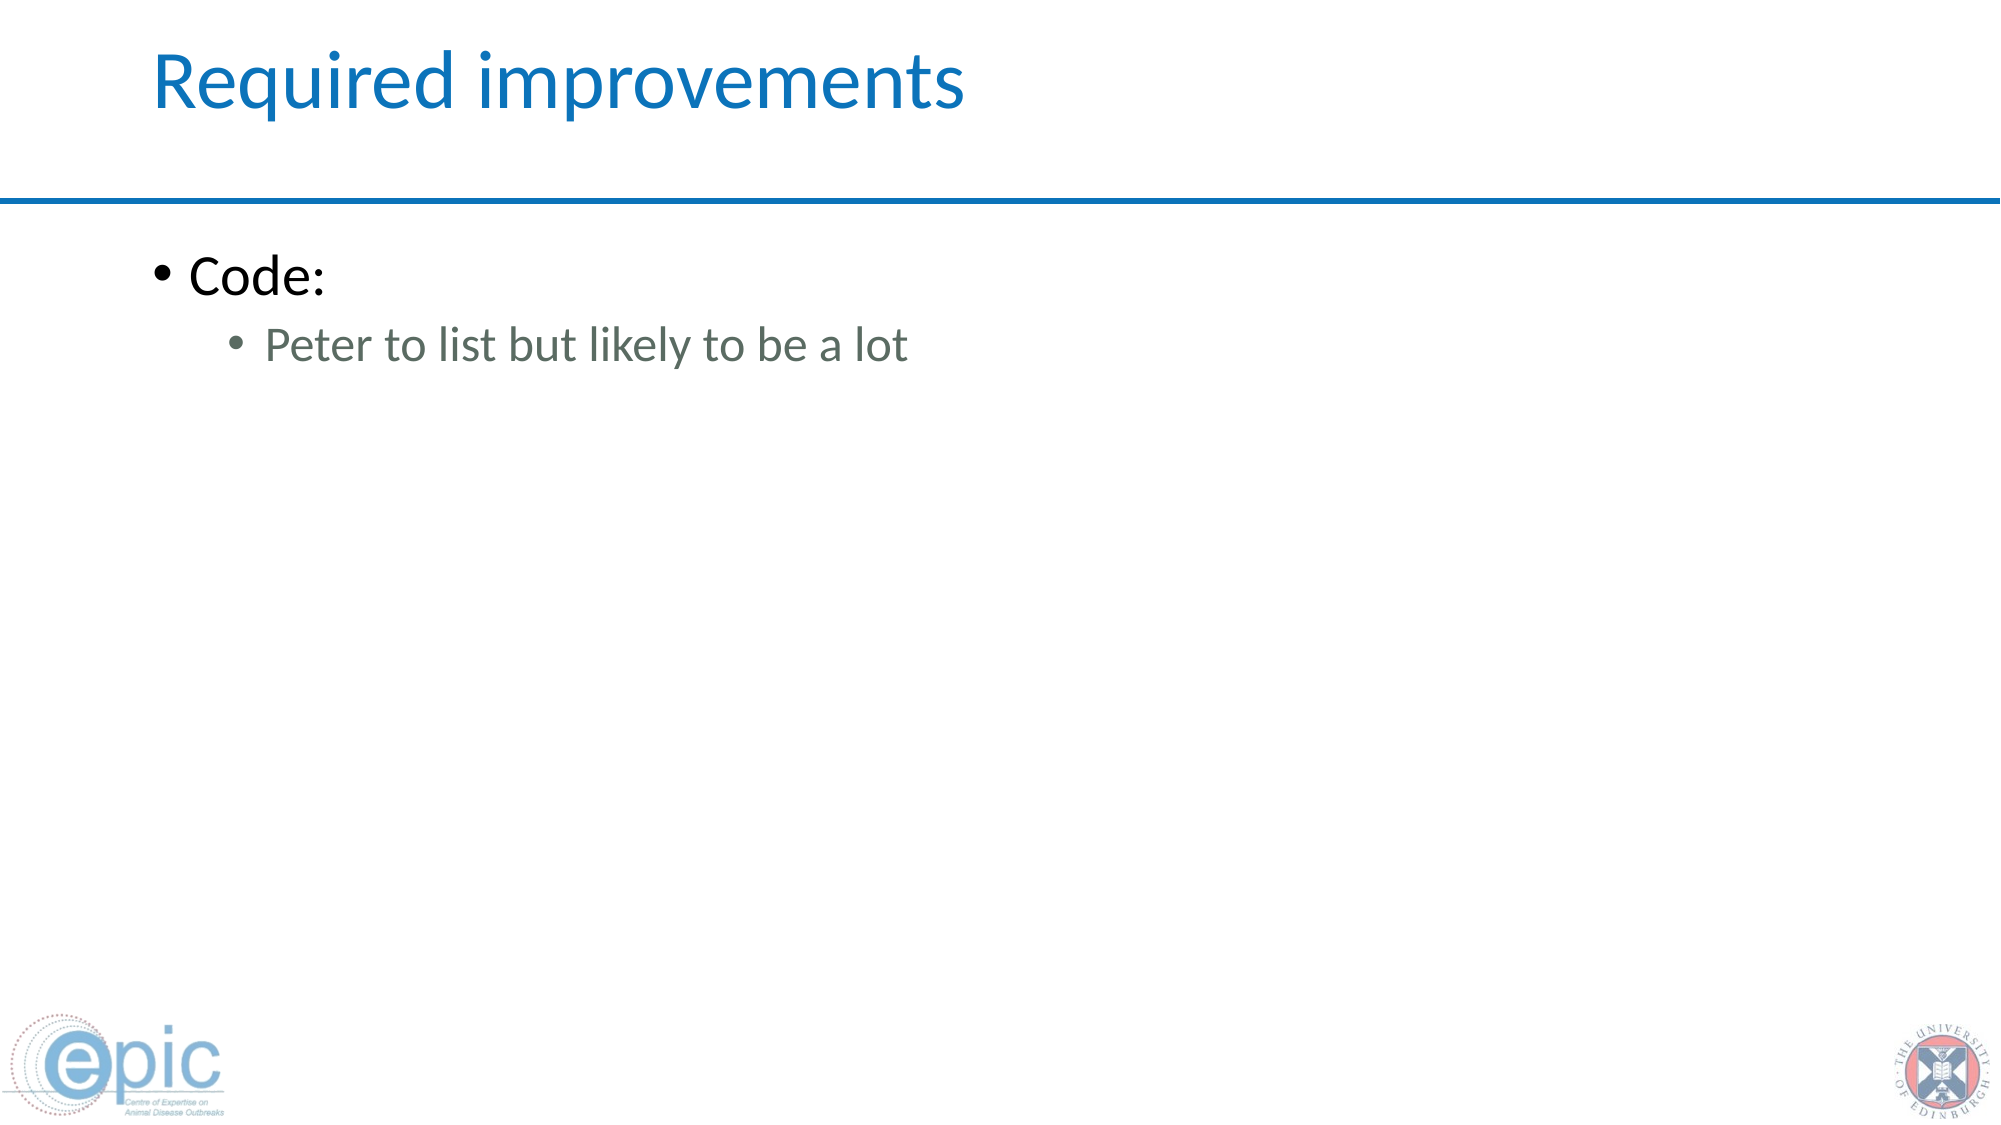

# Required improvements
Code:
Peter to list but likely to be a lot